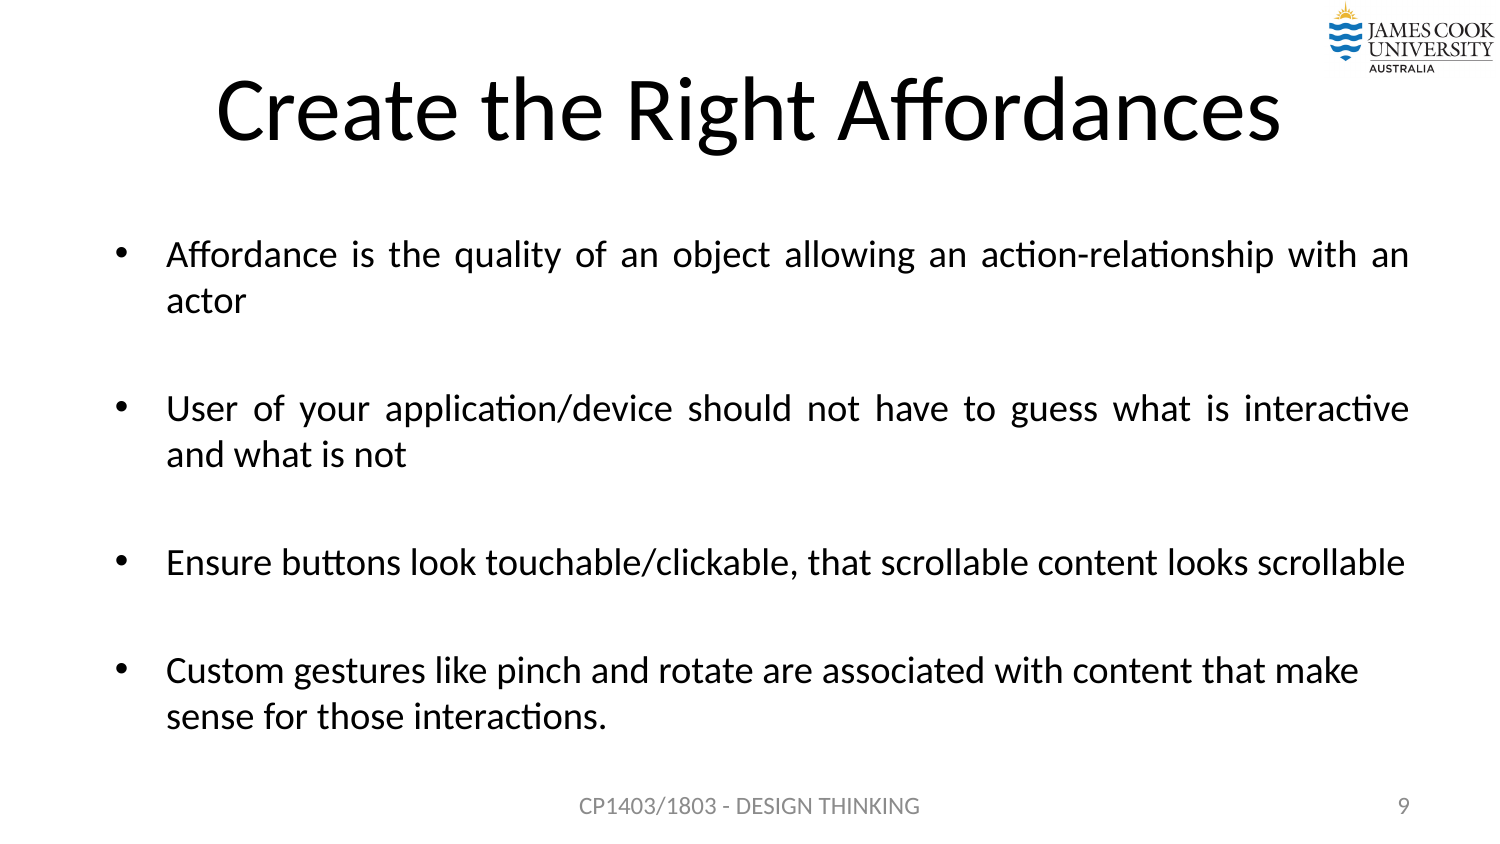

# Create the Right Affordances
Affordance is the quality of an object allowing an action-relationship with an actor

User of your application/device should not have to guess what is interactive and what is not

Ensure buttons look touchable/clickable, that scrollable content looks scrollable

Custom gestures like pinch and rotate are associated with content that make sense for those interactions.
CP1403/1803 - DESIGN THINKING
9